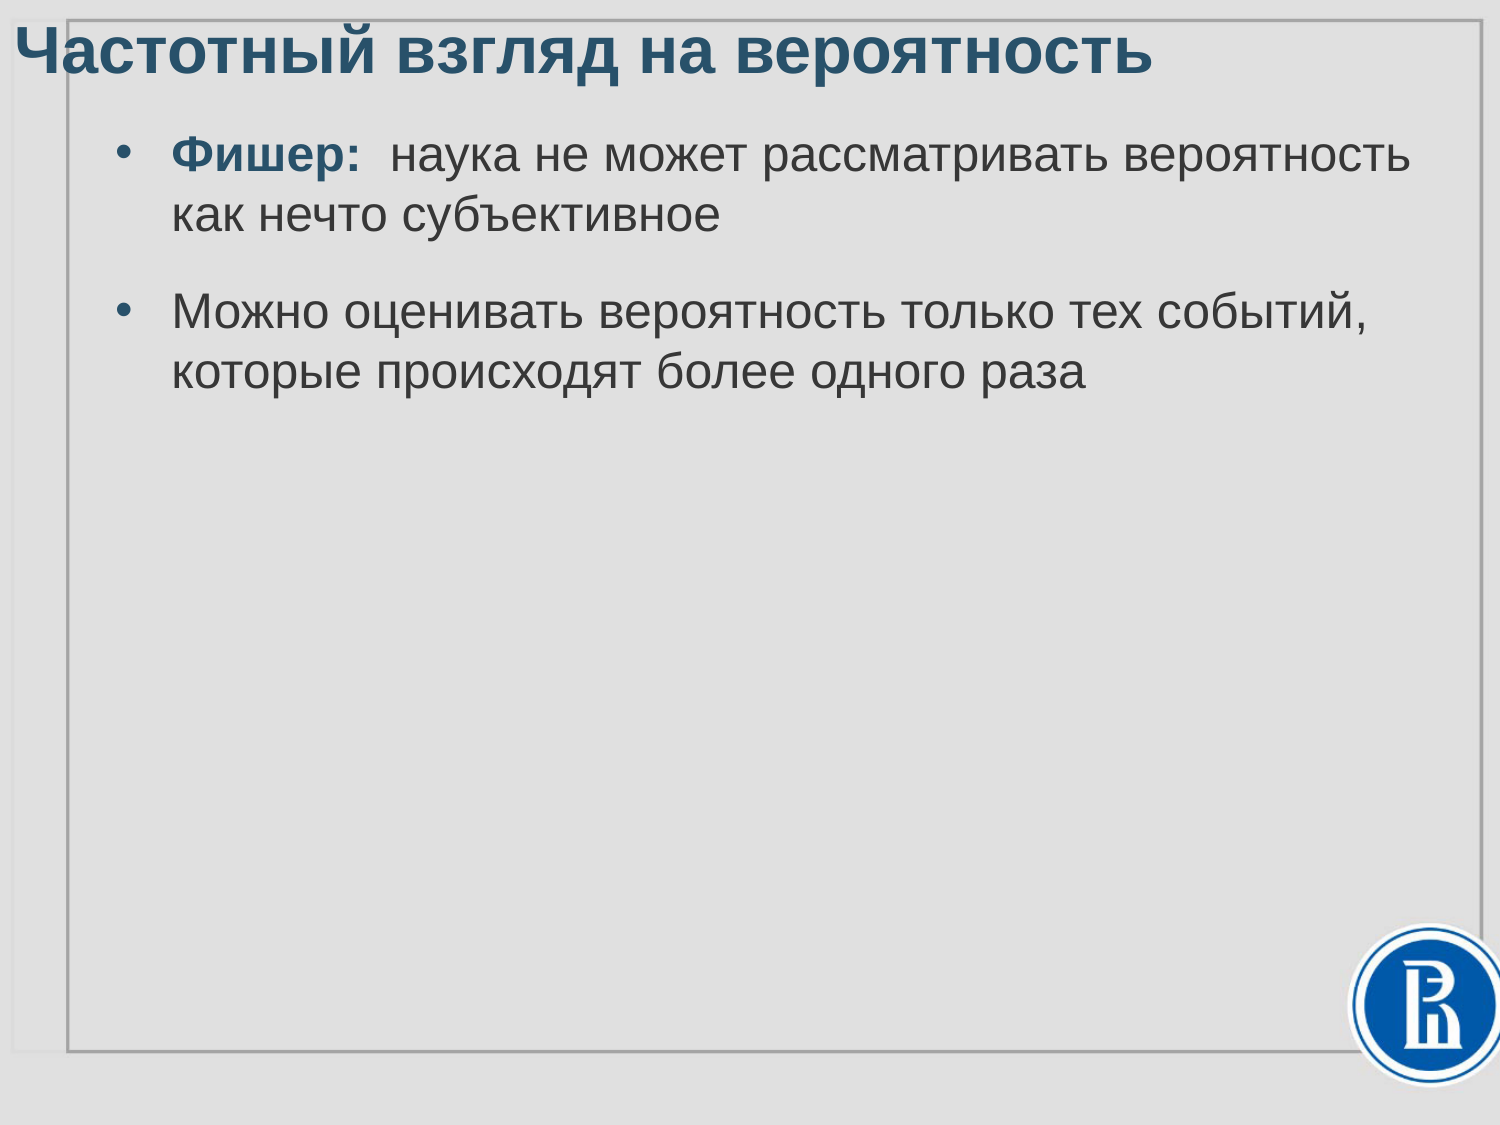

Частотный взгляд на вероятность
Фишер:  наука не может рассматривать вероятность
как нечто субъективное
Можно оценивать вероятность только тех событий,
которые происходят более одного раза